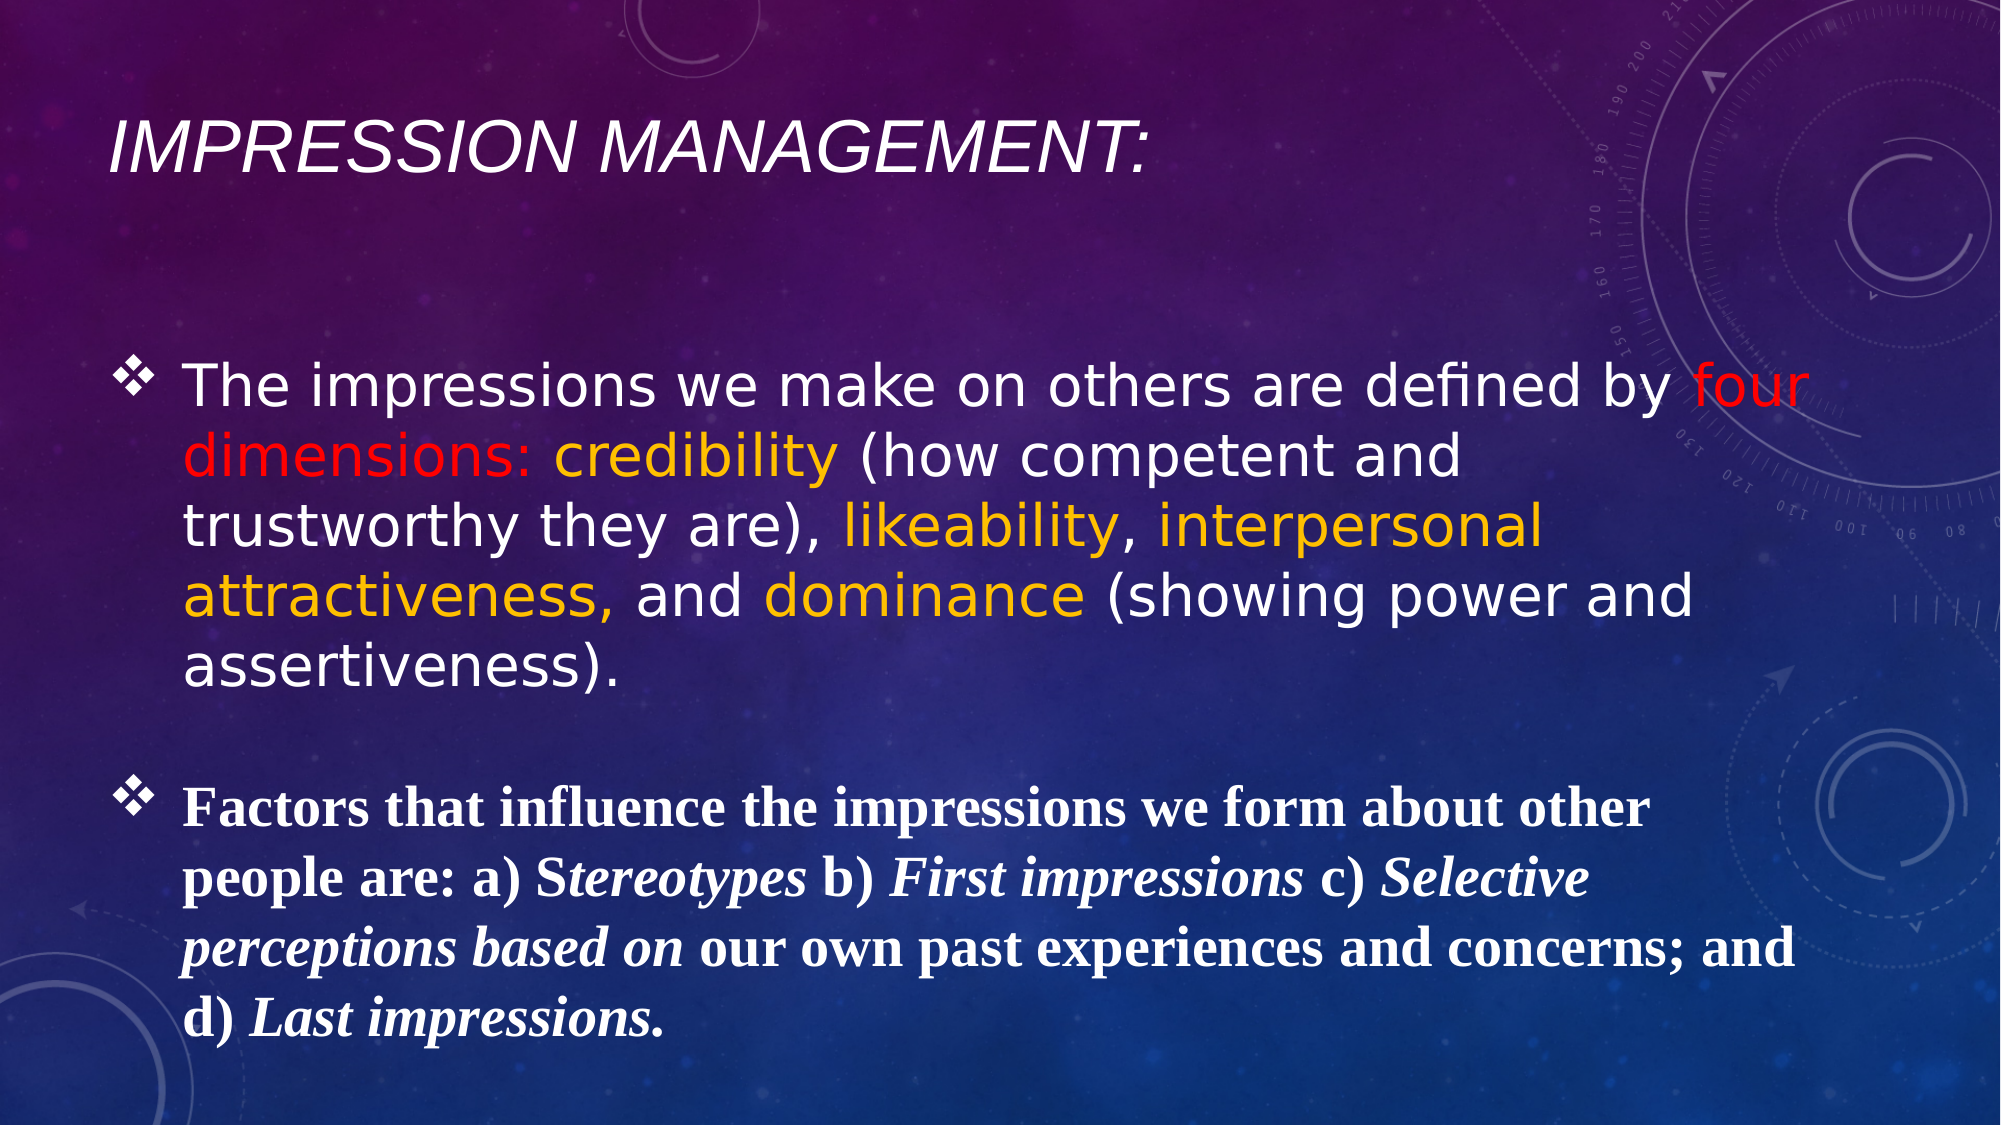

# Impression Management:
The impressions we make on others are defined by four dimensions: credibility (how competent and trustworthy they are), likeability, interpersonal attractiveness, and dominance (showing power and assertiveness).

Factors that influence the impressions we form about other people are: a) Stereotypes b) First impressions c) Selective perceptions based on our own past experiences and concerns; and d) Last impressions.